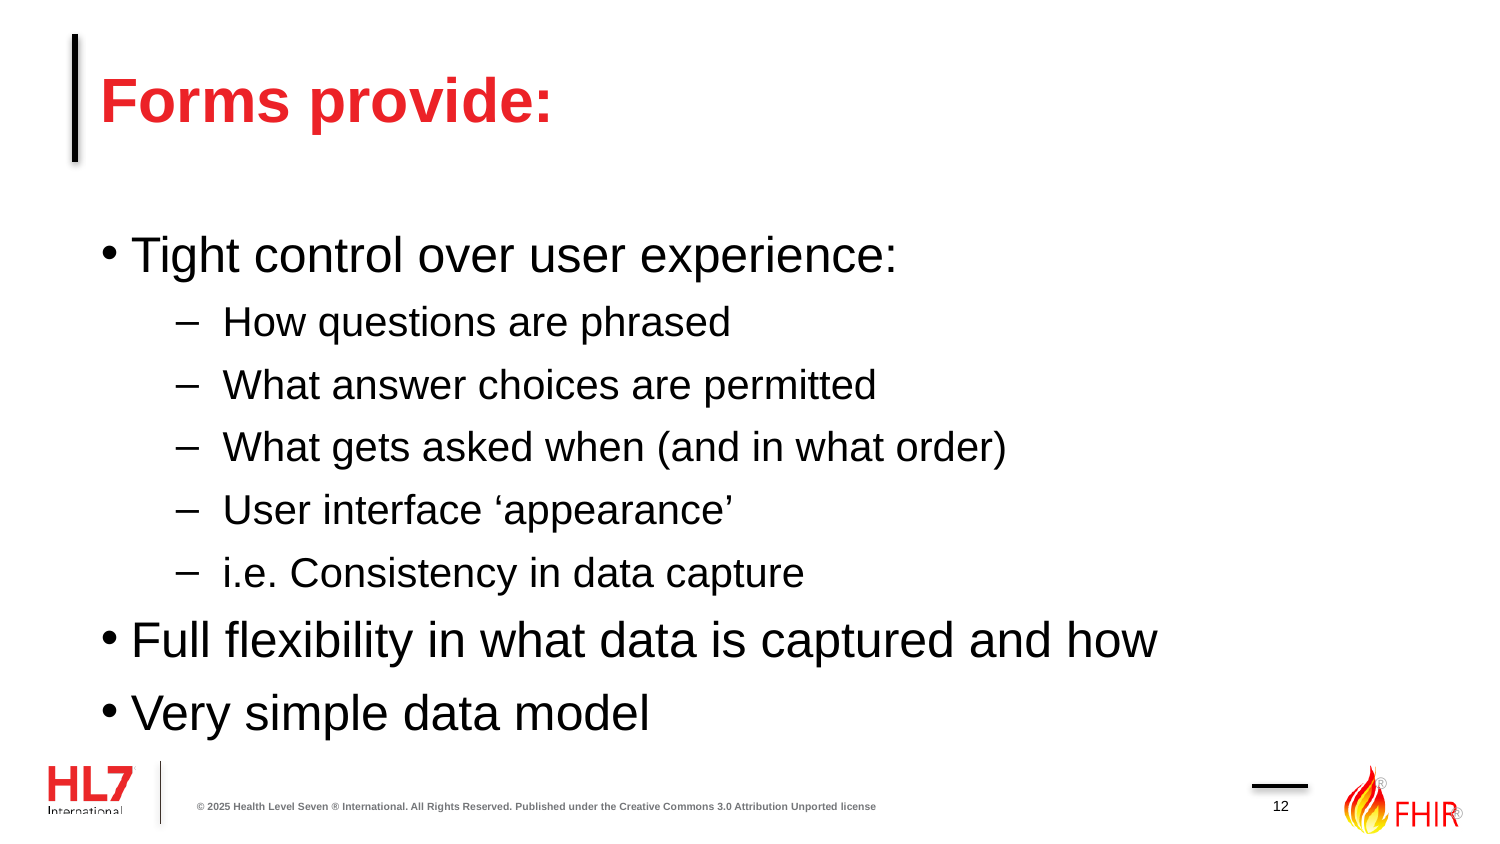

# Forms provide:
Tight control over user experience:
How questions are phrased
What answer choices are permitted
What gets asked when (and in what order)
User interface ‘appearance’
i.e. Consistency in data capture
Full flexibility in what data is captured and how
Very simple data model
12
© 2025 Health Level Seven ® International. All Rights Reserved. Published under the Creative Commons 3.0 Attribution Unported license